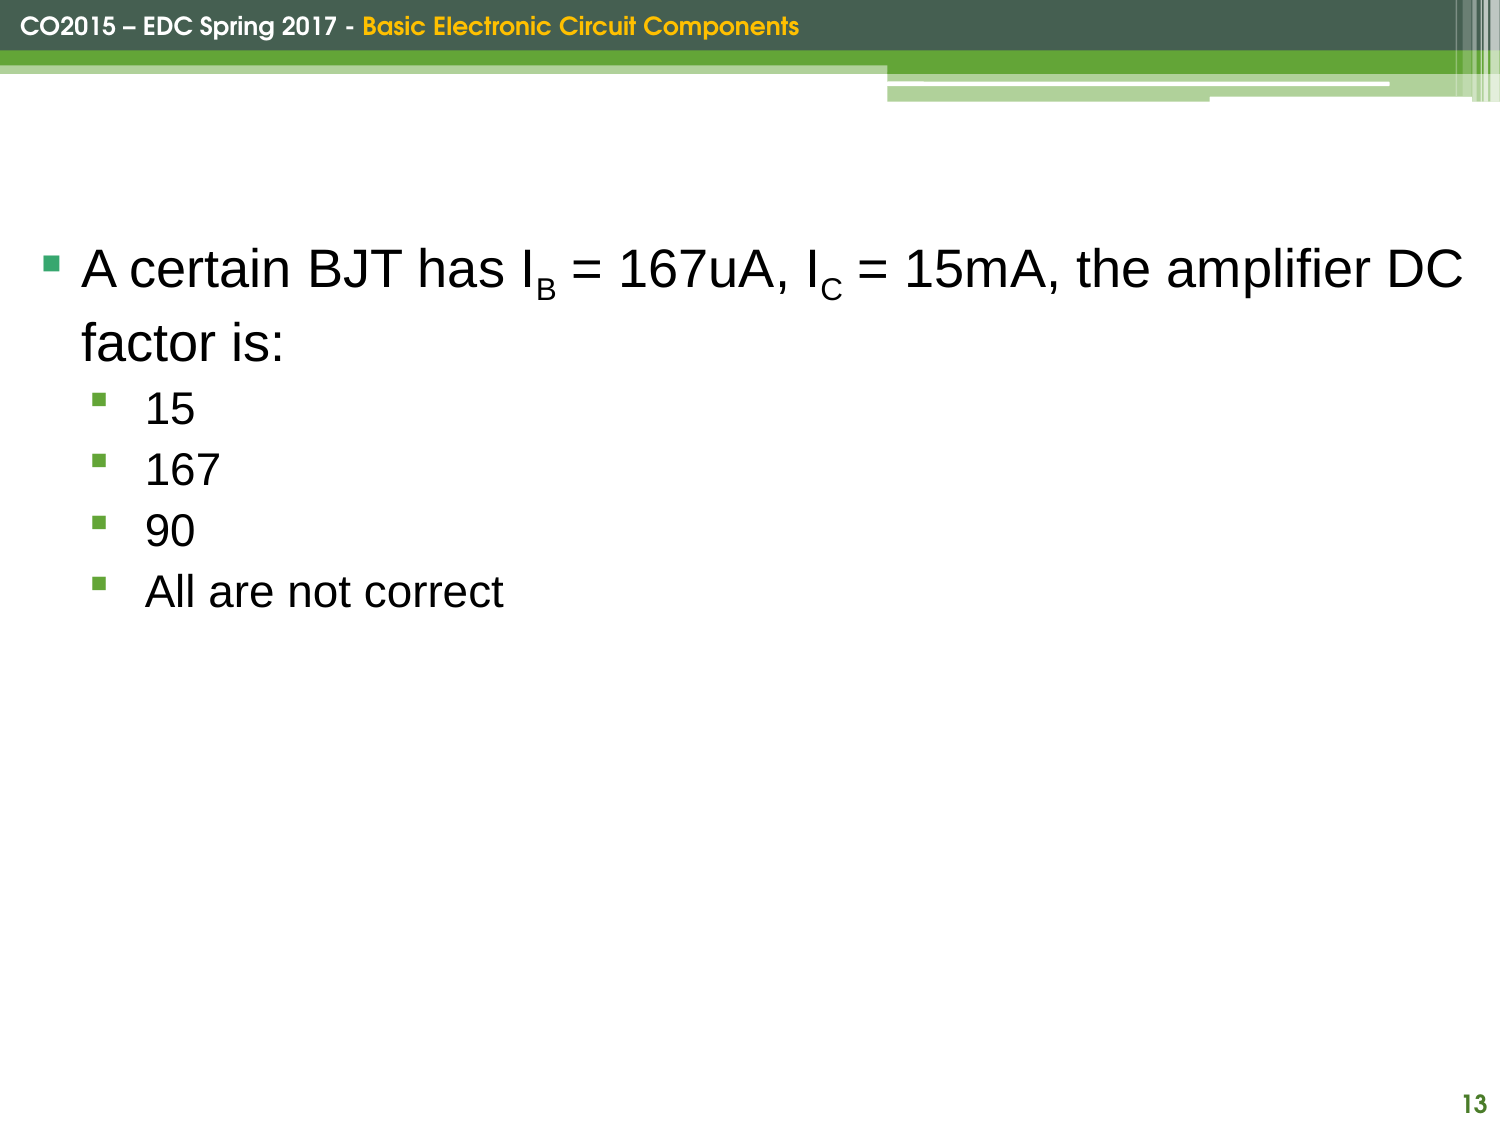

#
A certain BJT has IB = 167uA, IC = 15mA, the amplifier DC factor is:
15
167
90
All are not correct